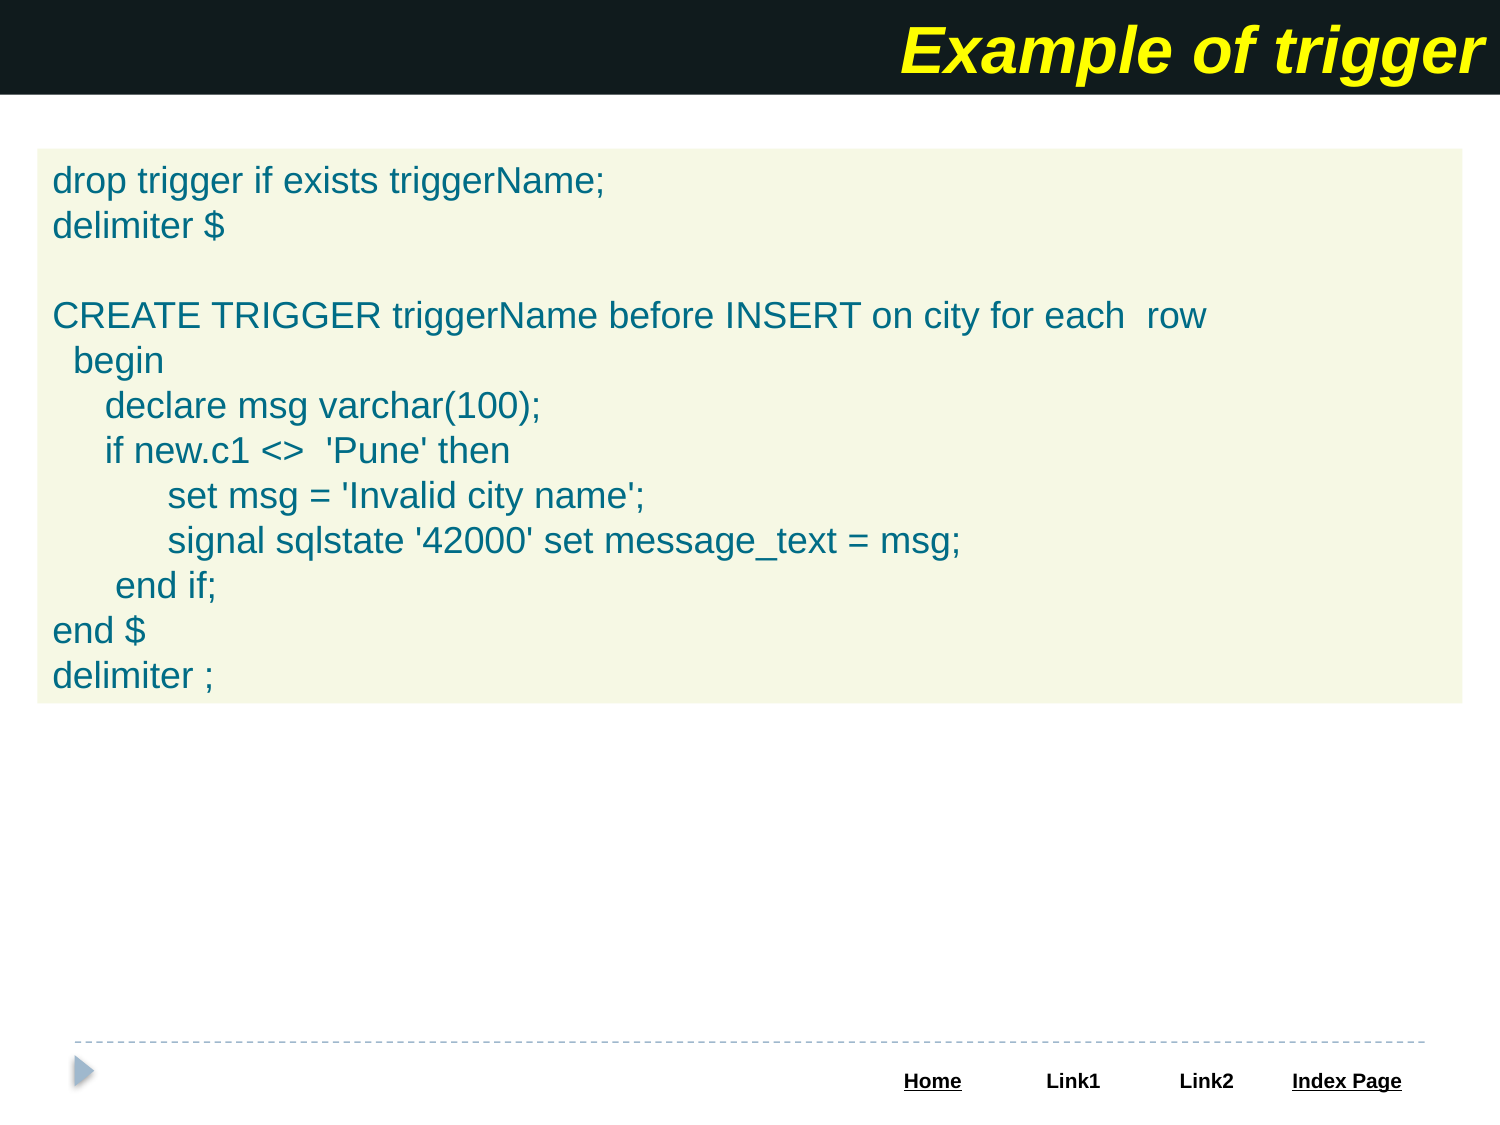

Example of trigger
drop trigger if exists triggerName;
delimiter $

CREATE TRIGGER triggerName before INSERT on city for each  row
  begin
     declare msg varchar(100);
     if new.c1 <>  'Pune' then
           set msg = 'Invalid city name';
           signal sqlstate '42000' set message_text = msg;
      end if;
end $
delimiter ;